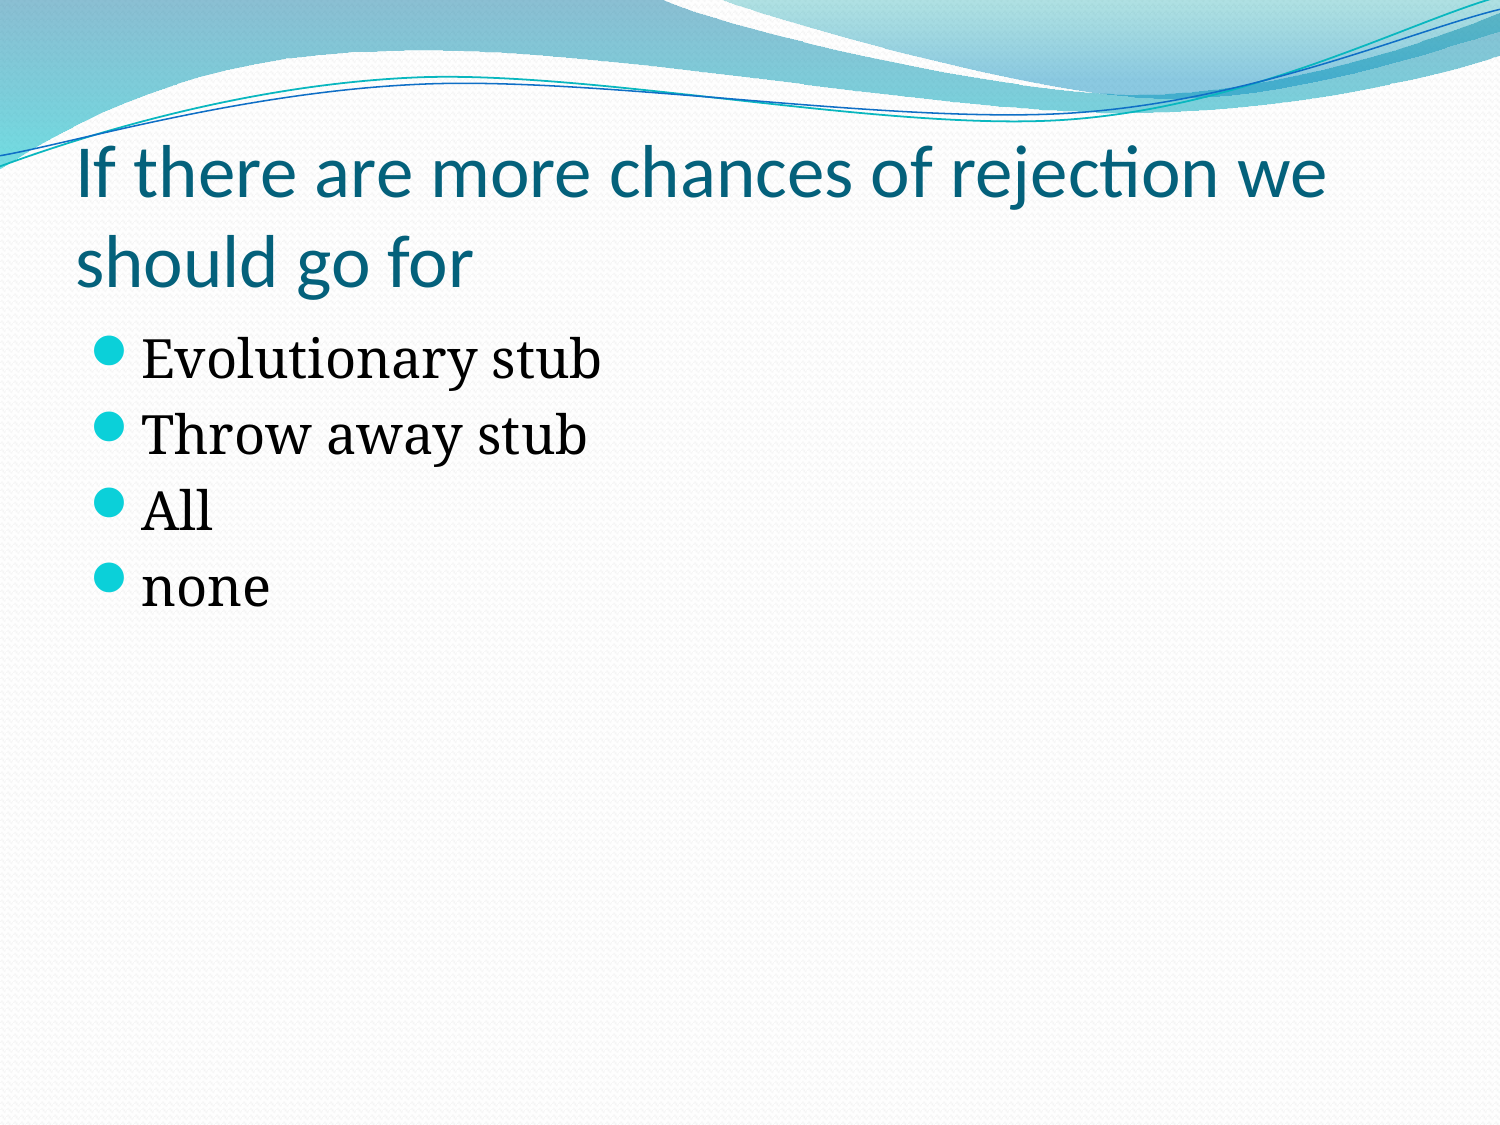

# If there are more chances of rejection we should go for
Evolutionary stub
Throw away stub
All
none